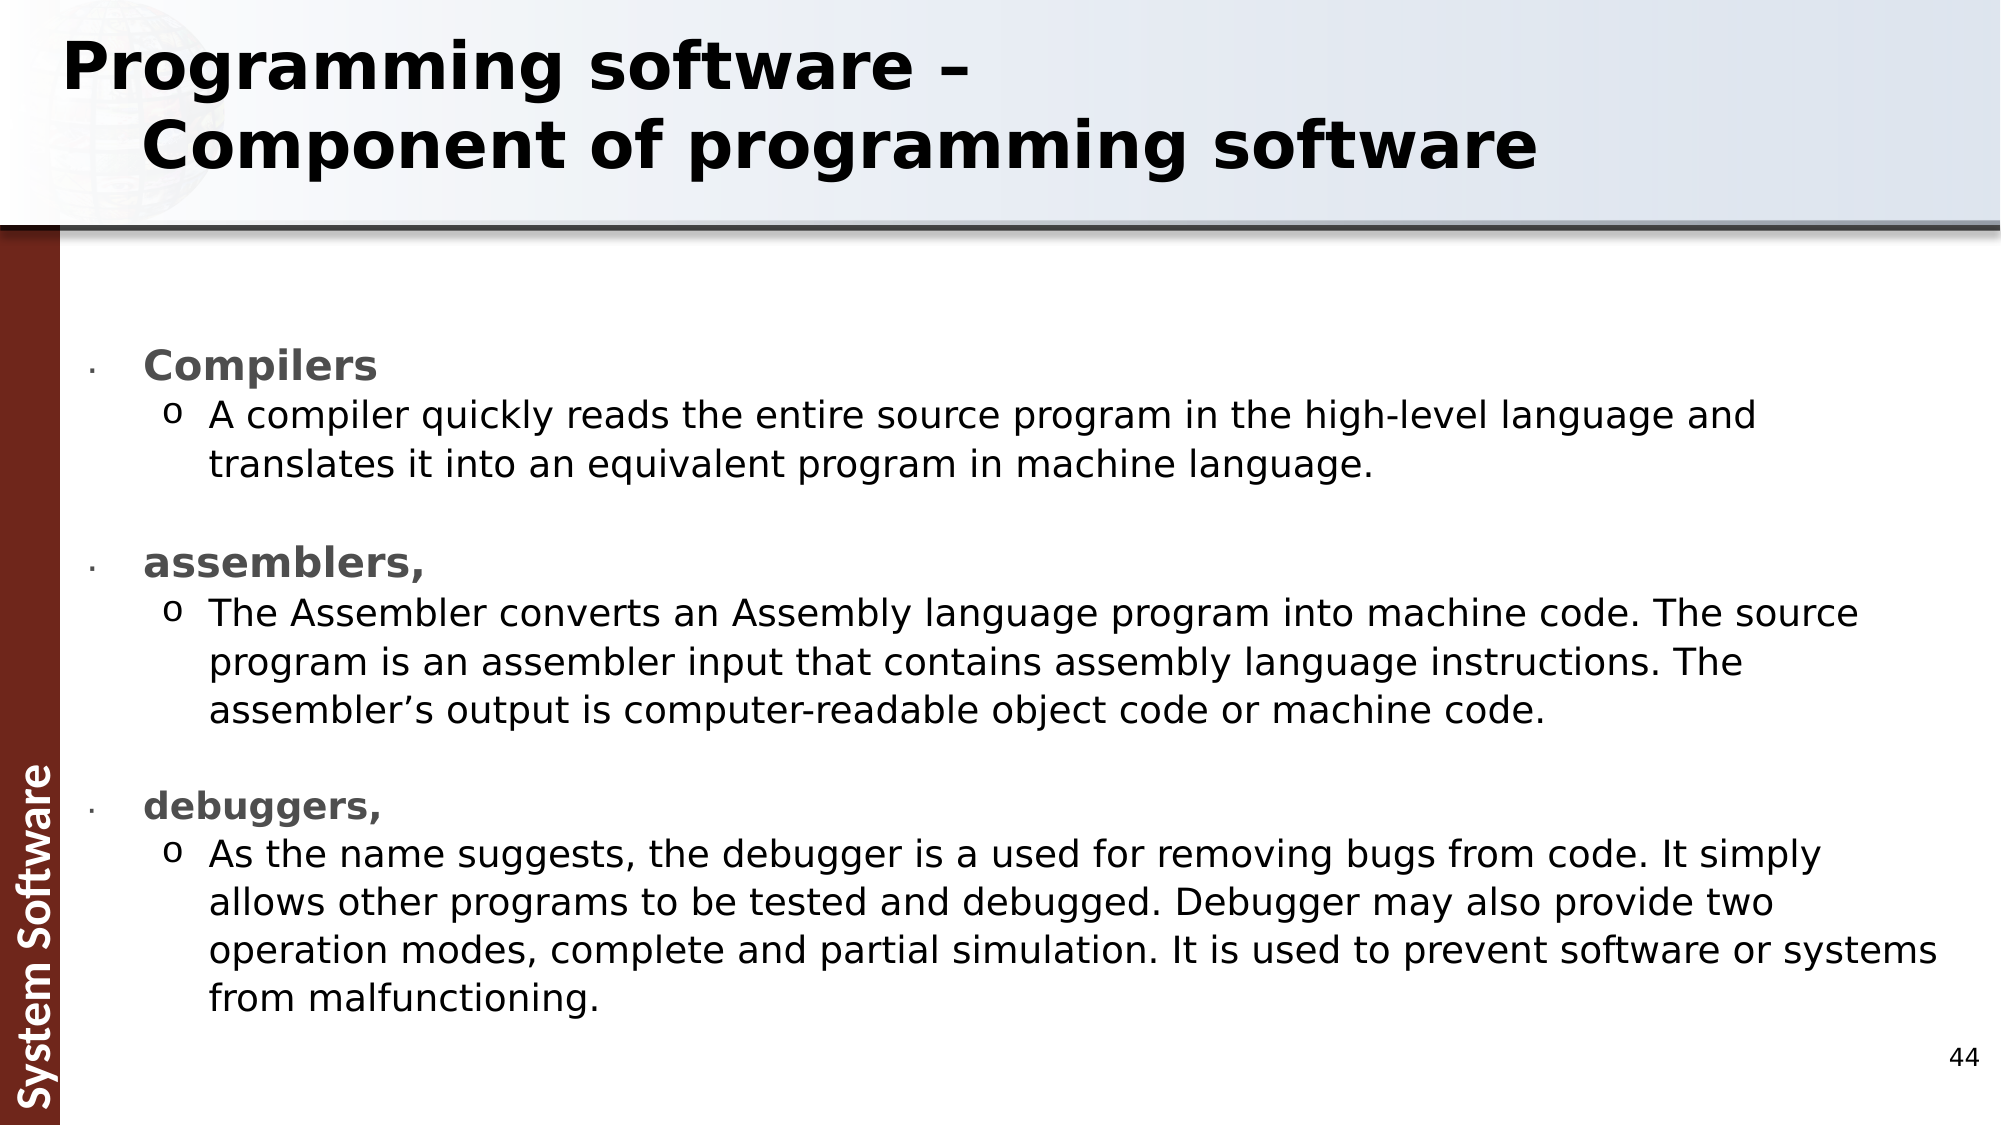

Programming software –
			Component of programming software
Compilers
A compiler quickly reads the entire source program in the high-level language and translates it into an equivalent program in machine language.

assemblers,
The Assembler converts an Assembly language program into machine code. The source program is an assembler input that contains assembly language instructions. The assembler’s output is computer-readable object code or machine code.

debuggers,
As the name suggests, the debugger is a used for removing bugs from code. It simply allows other programs to be tested and debugged. Debugger may also provide two operation modes, complete and partial simulation. It is used to prevent software or systems from malfunctioning.
44